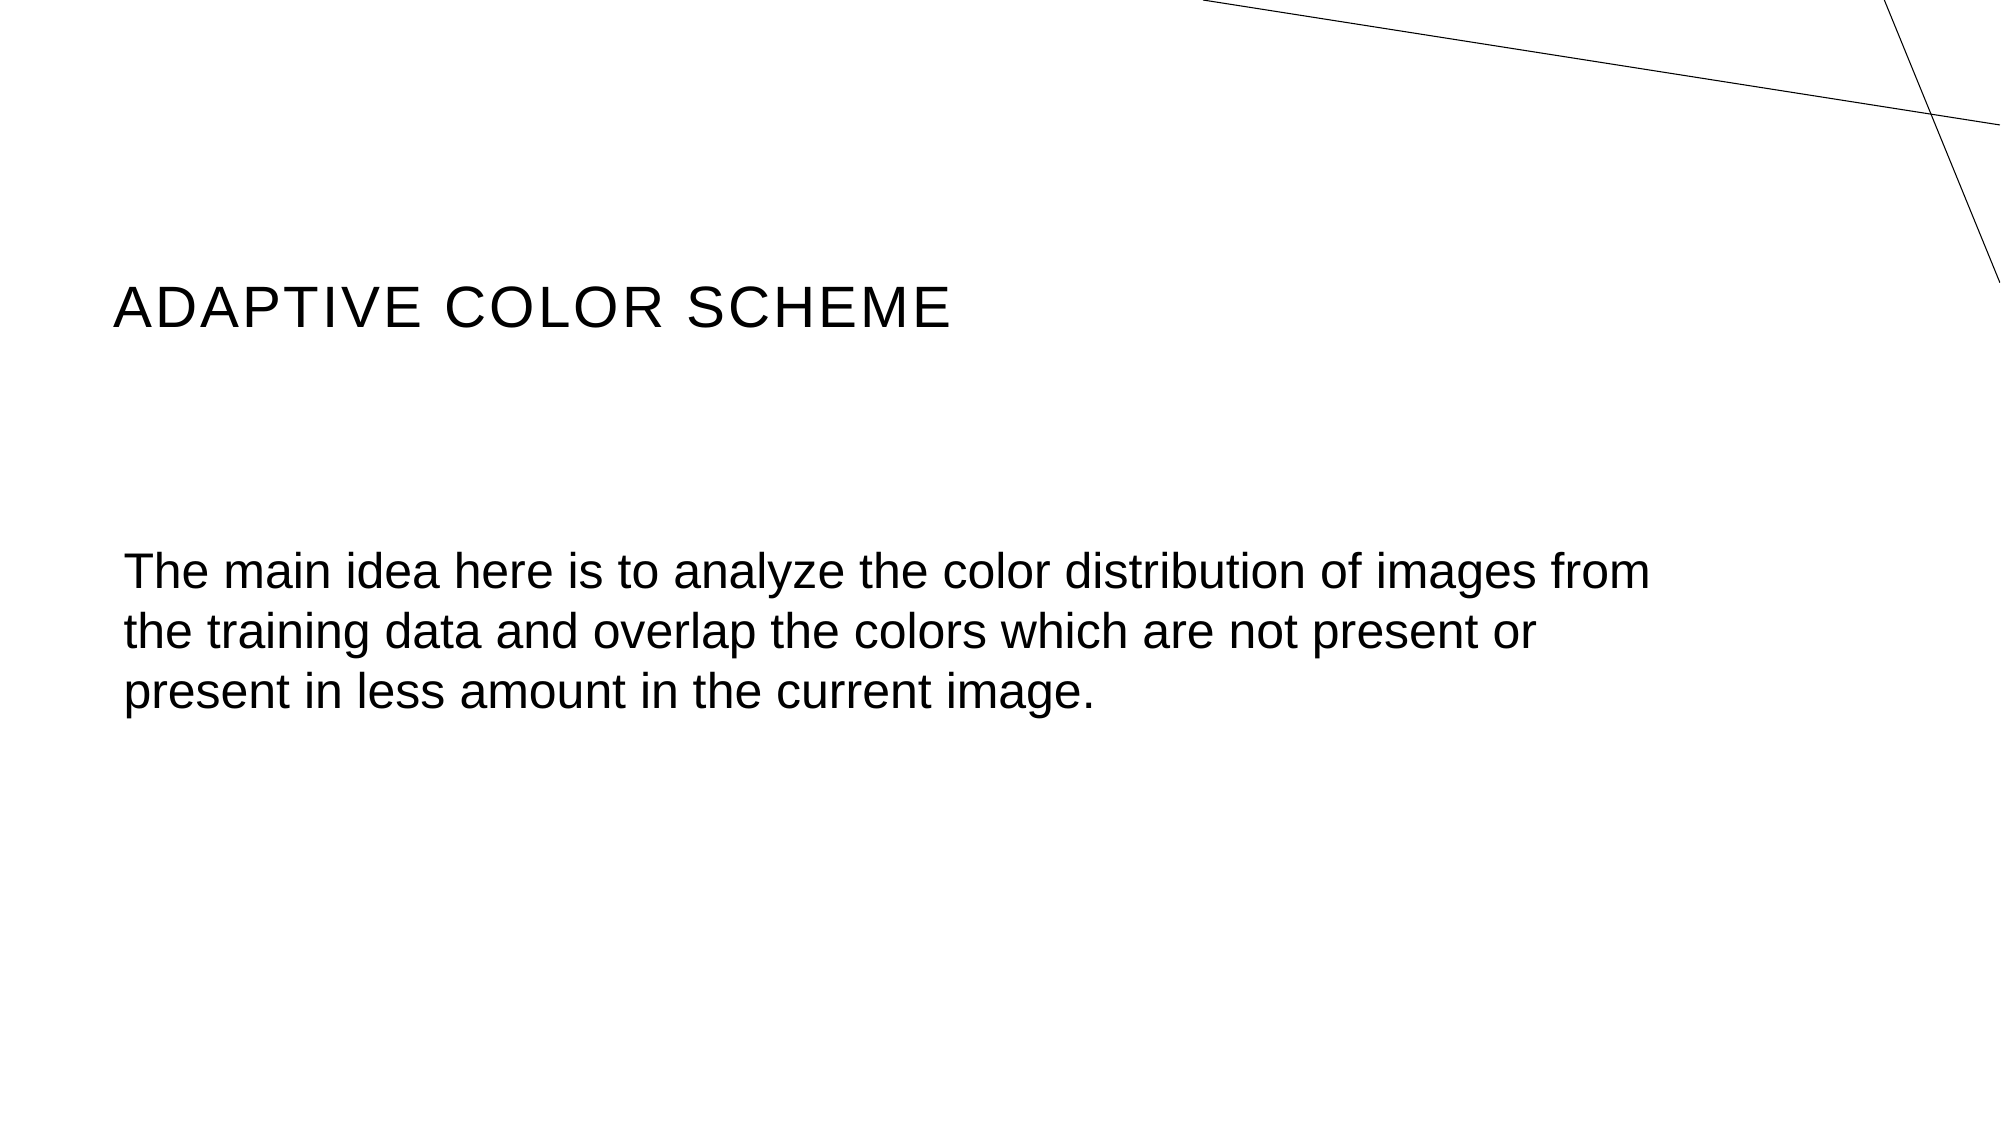

# Adaptive Color scheme
The main idea here is to analyze the color distribution of images from the training data and overlap the colors which are not present or present in less amount in the current image.